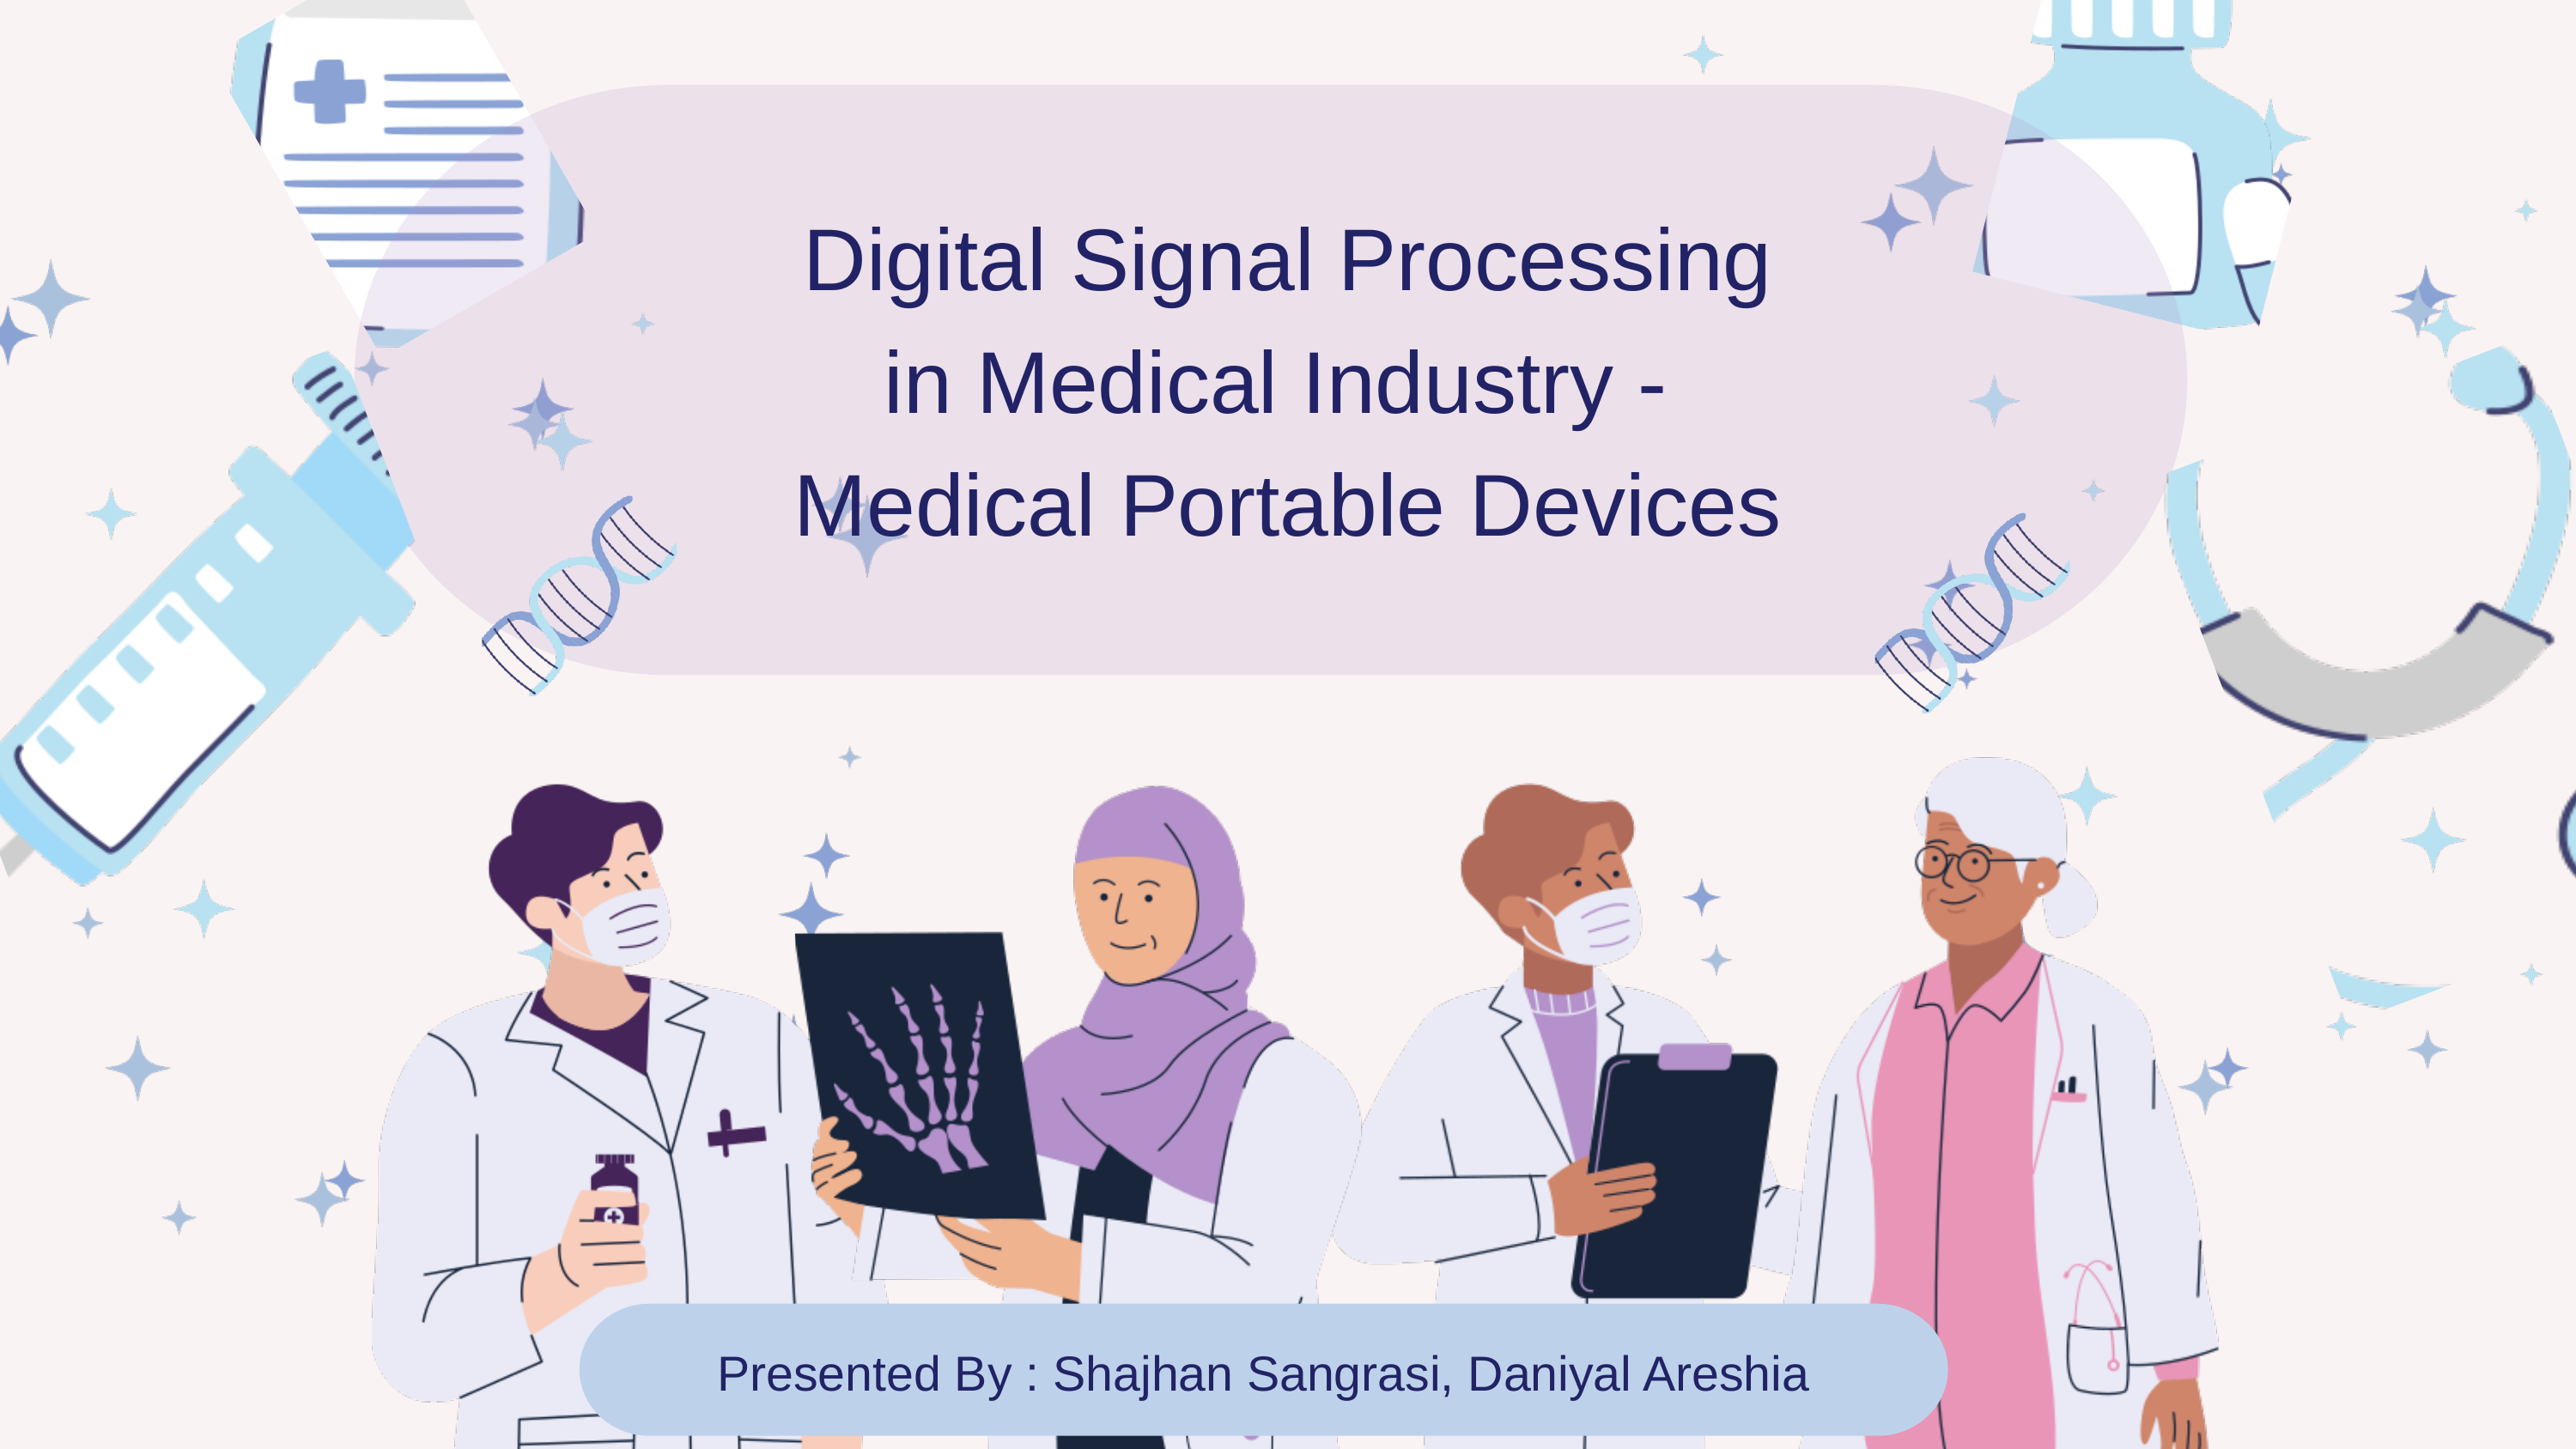

Digital Signal Processing
in Medical Industry -
Medical Portable Devices

Presented By : Shajhan Sangrasi, Daniyal Areshia